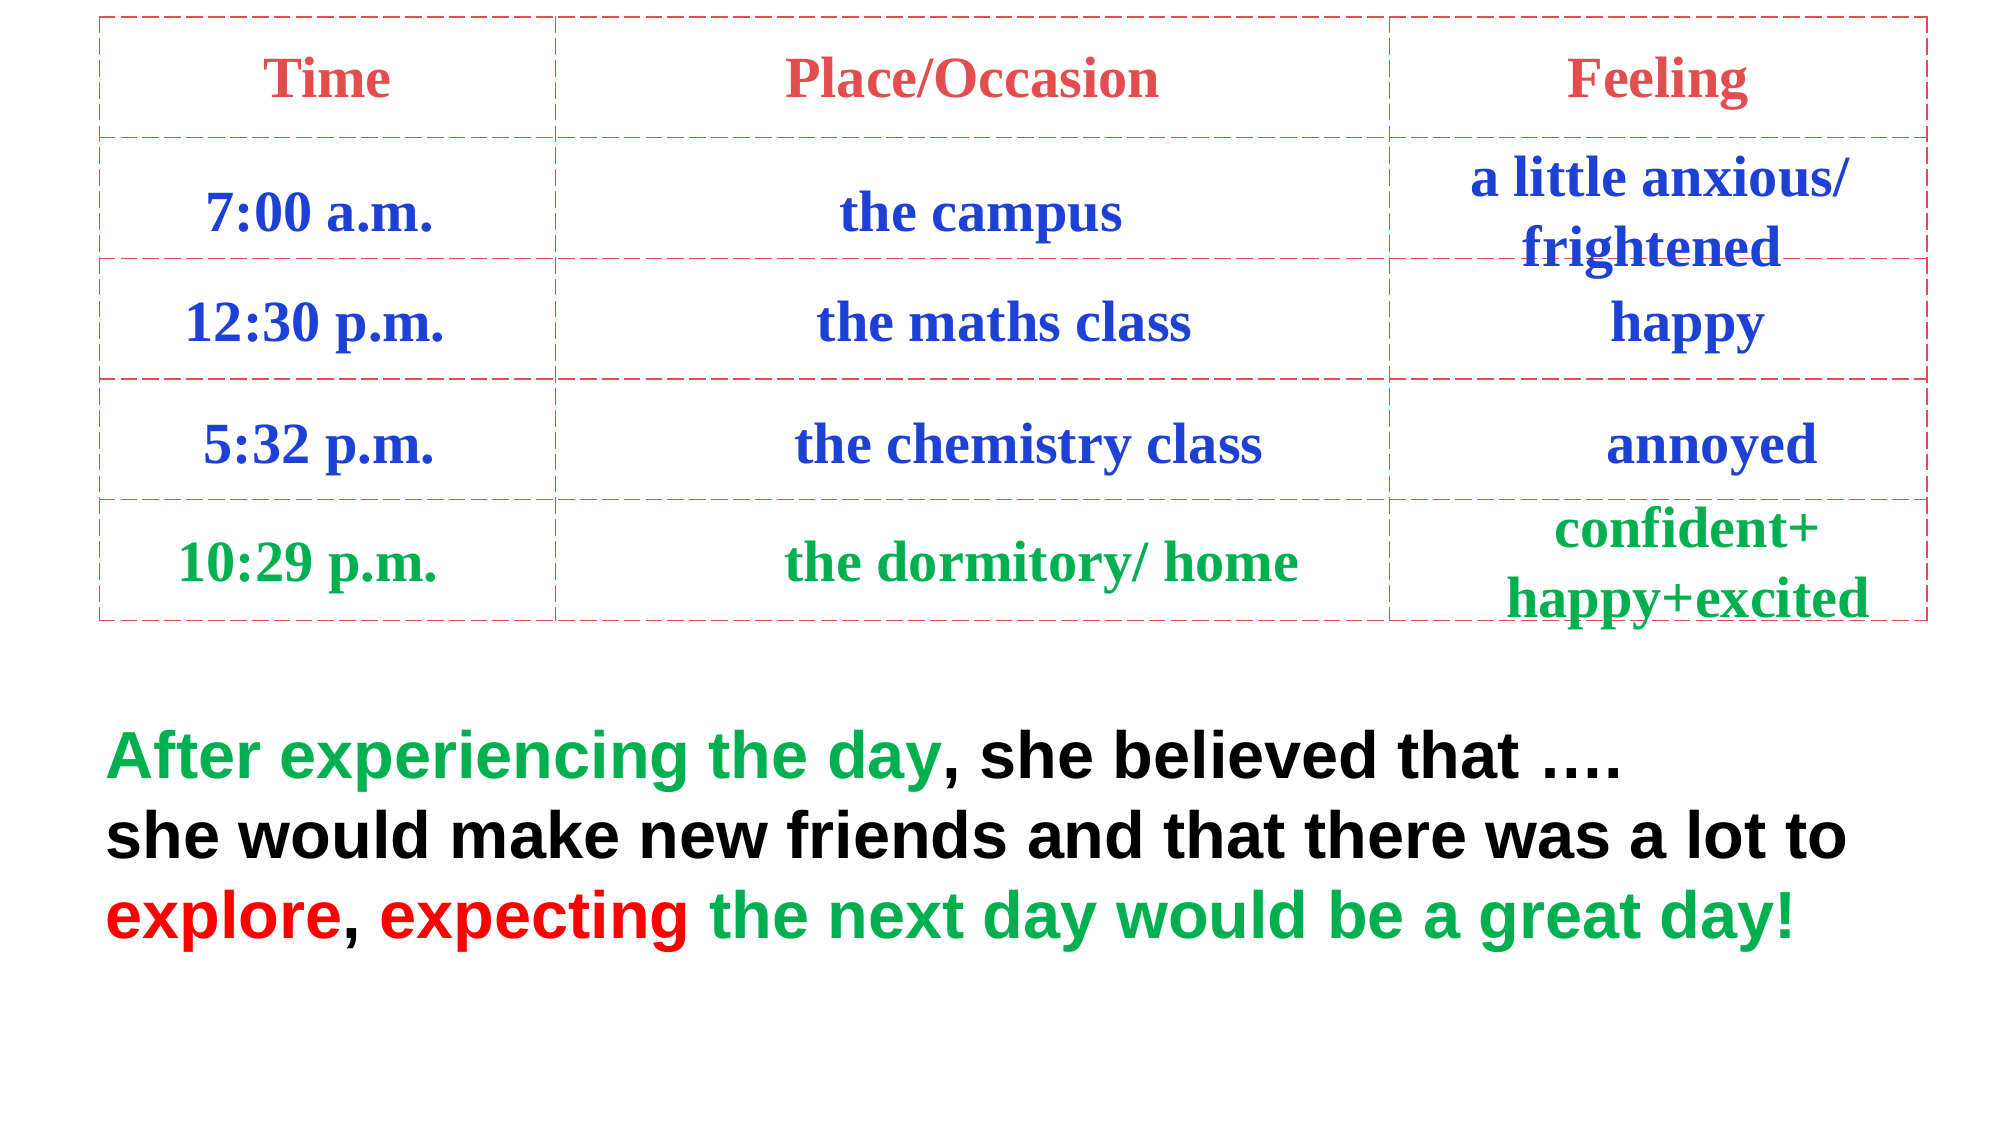

| Time | Place/Occasion | Feeling |
| --- | --- | --- |
|  |  |  |
|  |  |  |
|  |  |  |
|  |  |  |
 a little anxious/ frightened
7:00 a.m.
 the campus
the maths class
happy
12:30 p.m.

5:32 p.m.
the chemistry class
annoyed
confident+ happy+excited
10:29 p.m.
 the dormitory/ home
After experiencing the day, she believed that ….
she would make new friends and that there was a lot to explore, expecting the next day would be a great day!